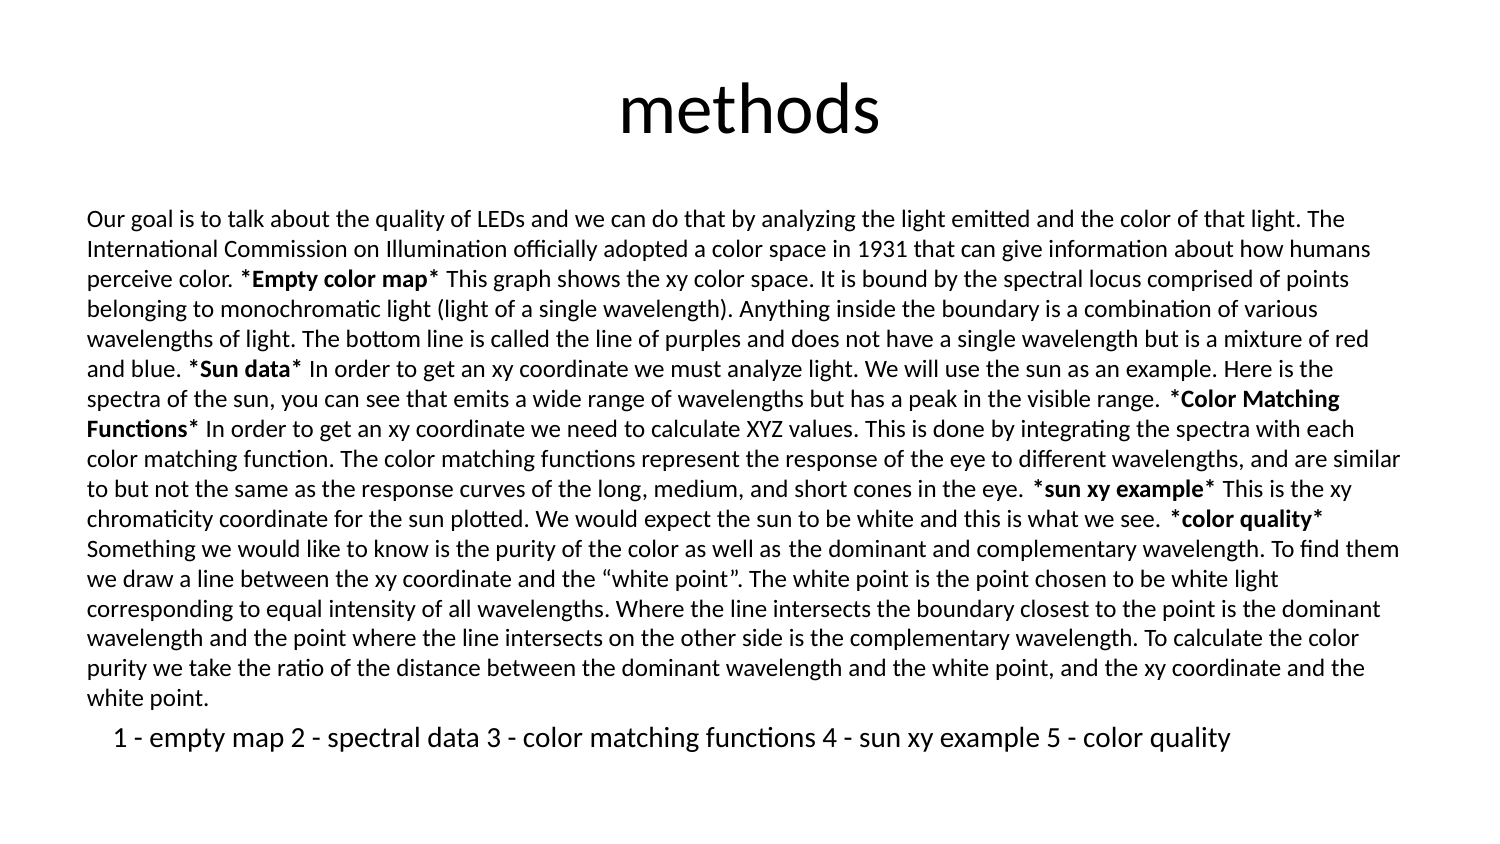

# methods
Our goal is to talk about the quality of LEDs and we can do that by analyzing the light emitted and the color of that light. The International Commission on Illumination officially adopted a color space in 1931 that can give information about how humans perceive color. *Empty color map* This graph shows the xy color space. It is bound by the spectral locus comprised of points belonging to monochromatic light (light of a single wavelength). Anything inside the boundary is a combination of various wavelengths of light. The bottom line is called the line of purples and does not have a single wavelength but is a mixture of red and blue. *Sun data* In order to get an xy coordinate we must analyze light. We will use the sun as an example. Here is the spectra of the sun, you can see that emits a wide range of wavelengths but has a peak in the visible range. *Color Matching Functions* In order to get an xy coordinate we need to calculate XYZ values. This is done by integrating the spectra with each color matching function. The color matching functions represent the response of the eye to different wavelengths, and are similar to but not the same as the response curves of the long, medium, and short cones in the eye. *sun xy example* This is the xy chromaticity coordinate for the sun plotted. We would expect the sun to be white and this is what we see. *color quality* Something we would like to know is the purity of the color as well as the dominant and complementary wavelength. To find them we draw a line between the xy coordinate and the “white point”. The white point is the point chosen to be white light corresponding to equal intensity of all wavelengths. Where the line intersects the boundary closest to the point is the dominant wavelength and the point where the line intersects on the other side is the complementary wavelength. To calculate the color purity we take the ratio of the distance between the dominant wavelength and the white point, and the xy coordinate and the white point.
1 - empty map 2 - spectral data 3 - color matching functions 4 - sun xy example 5 - color quality